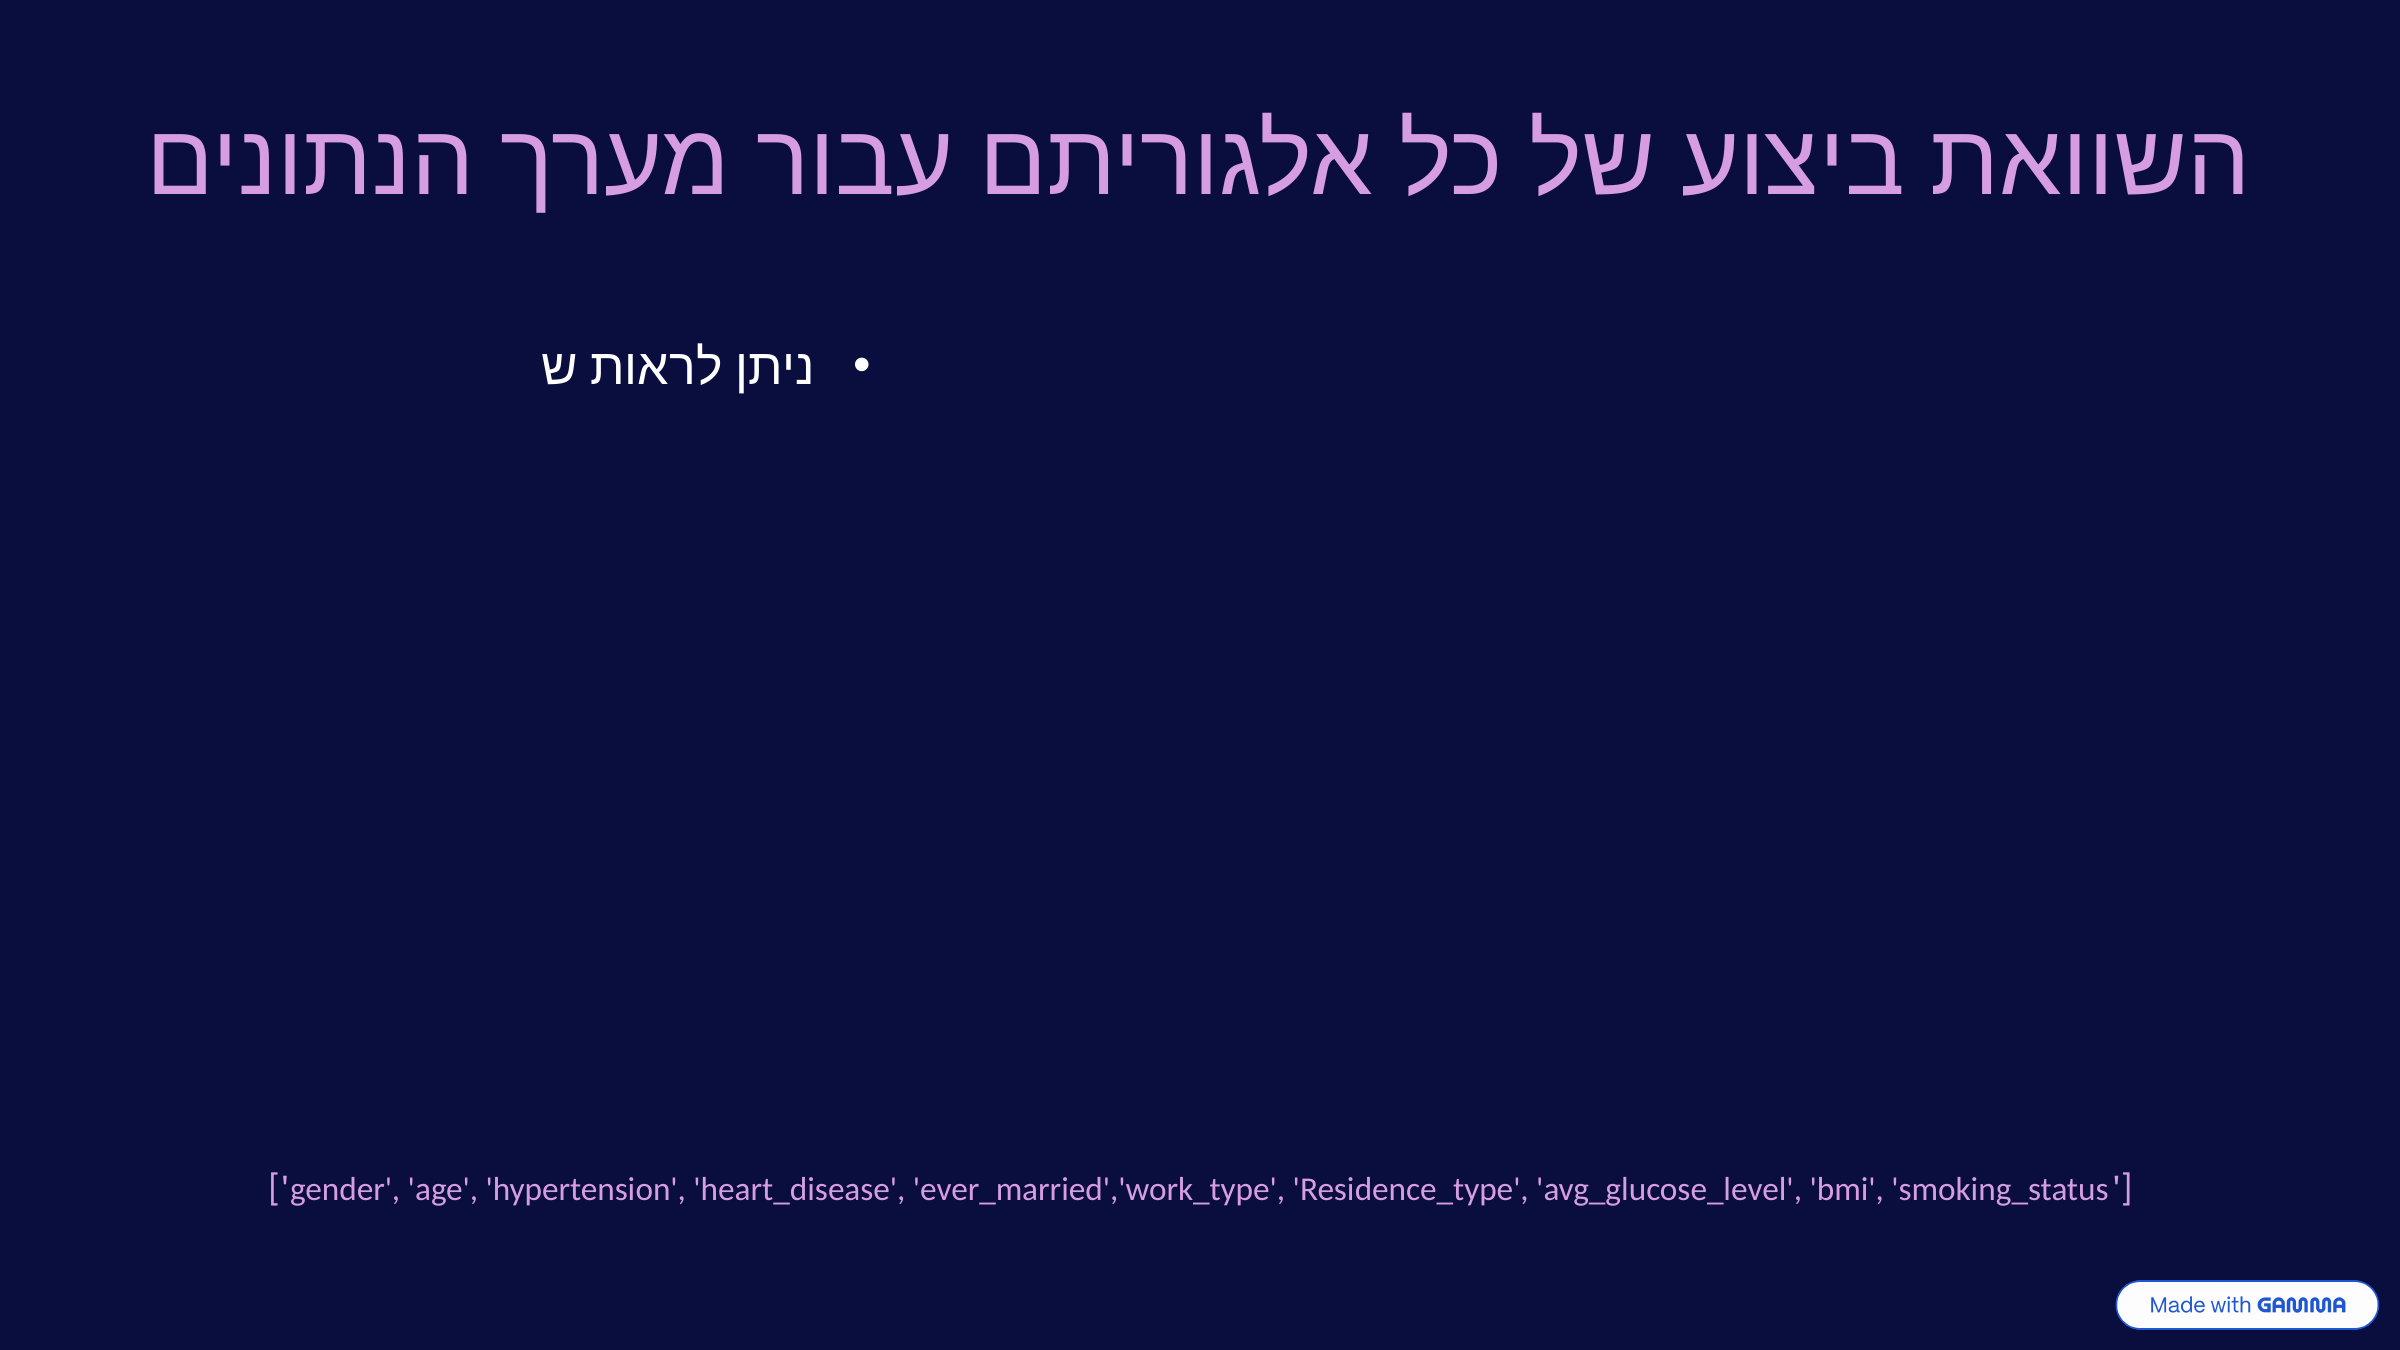

השוואת ביצוע של כל אלגוריתם עבור מערך הנתונים
ניתן לראות ש

['gender', 'age', 'hypertension', 'heart_disease', 'ever_married','work_type', 'Residence_type', 'avg_glucose_level', 'bmi', 'smoking_status']